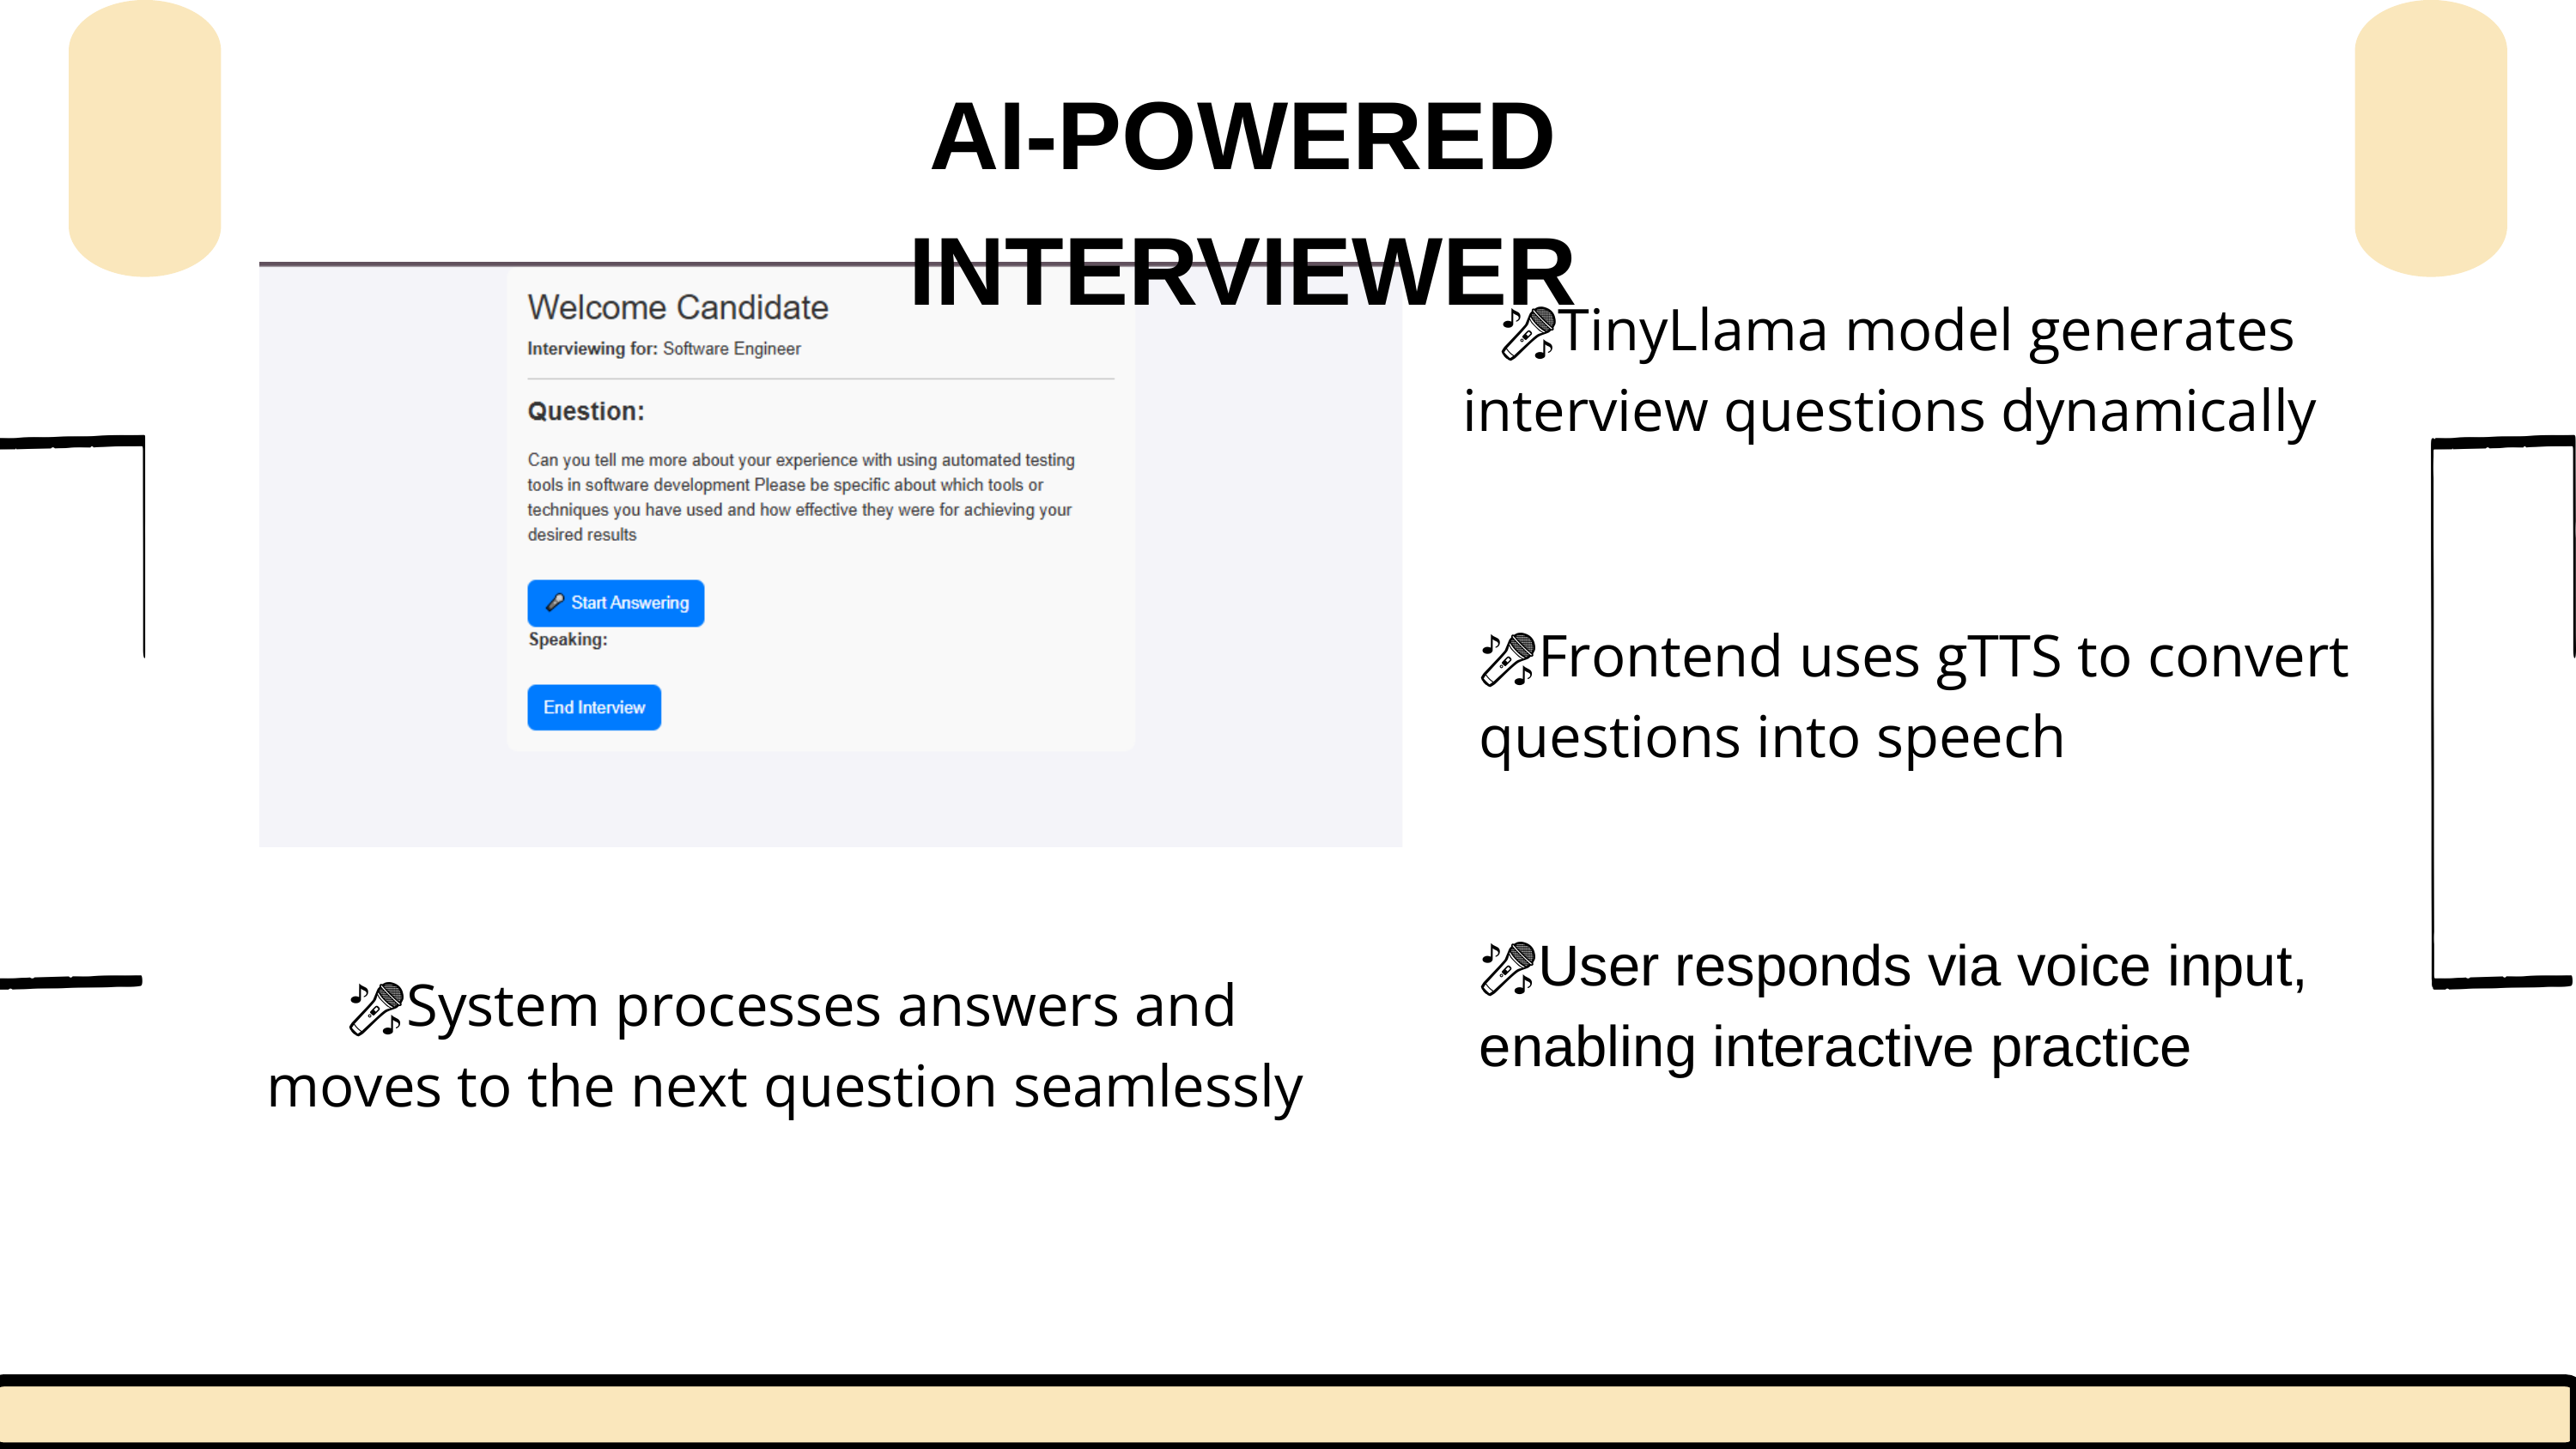

AI-POWERED INTERVIEWER

🎤TinyLlama model generates interview questions dynamically

🎤Frontend uses gTTS to convert questions into speech
🎤User responds via voice input, enabling interactive practice
🎤System processes answers and moves to the next question seamlessly